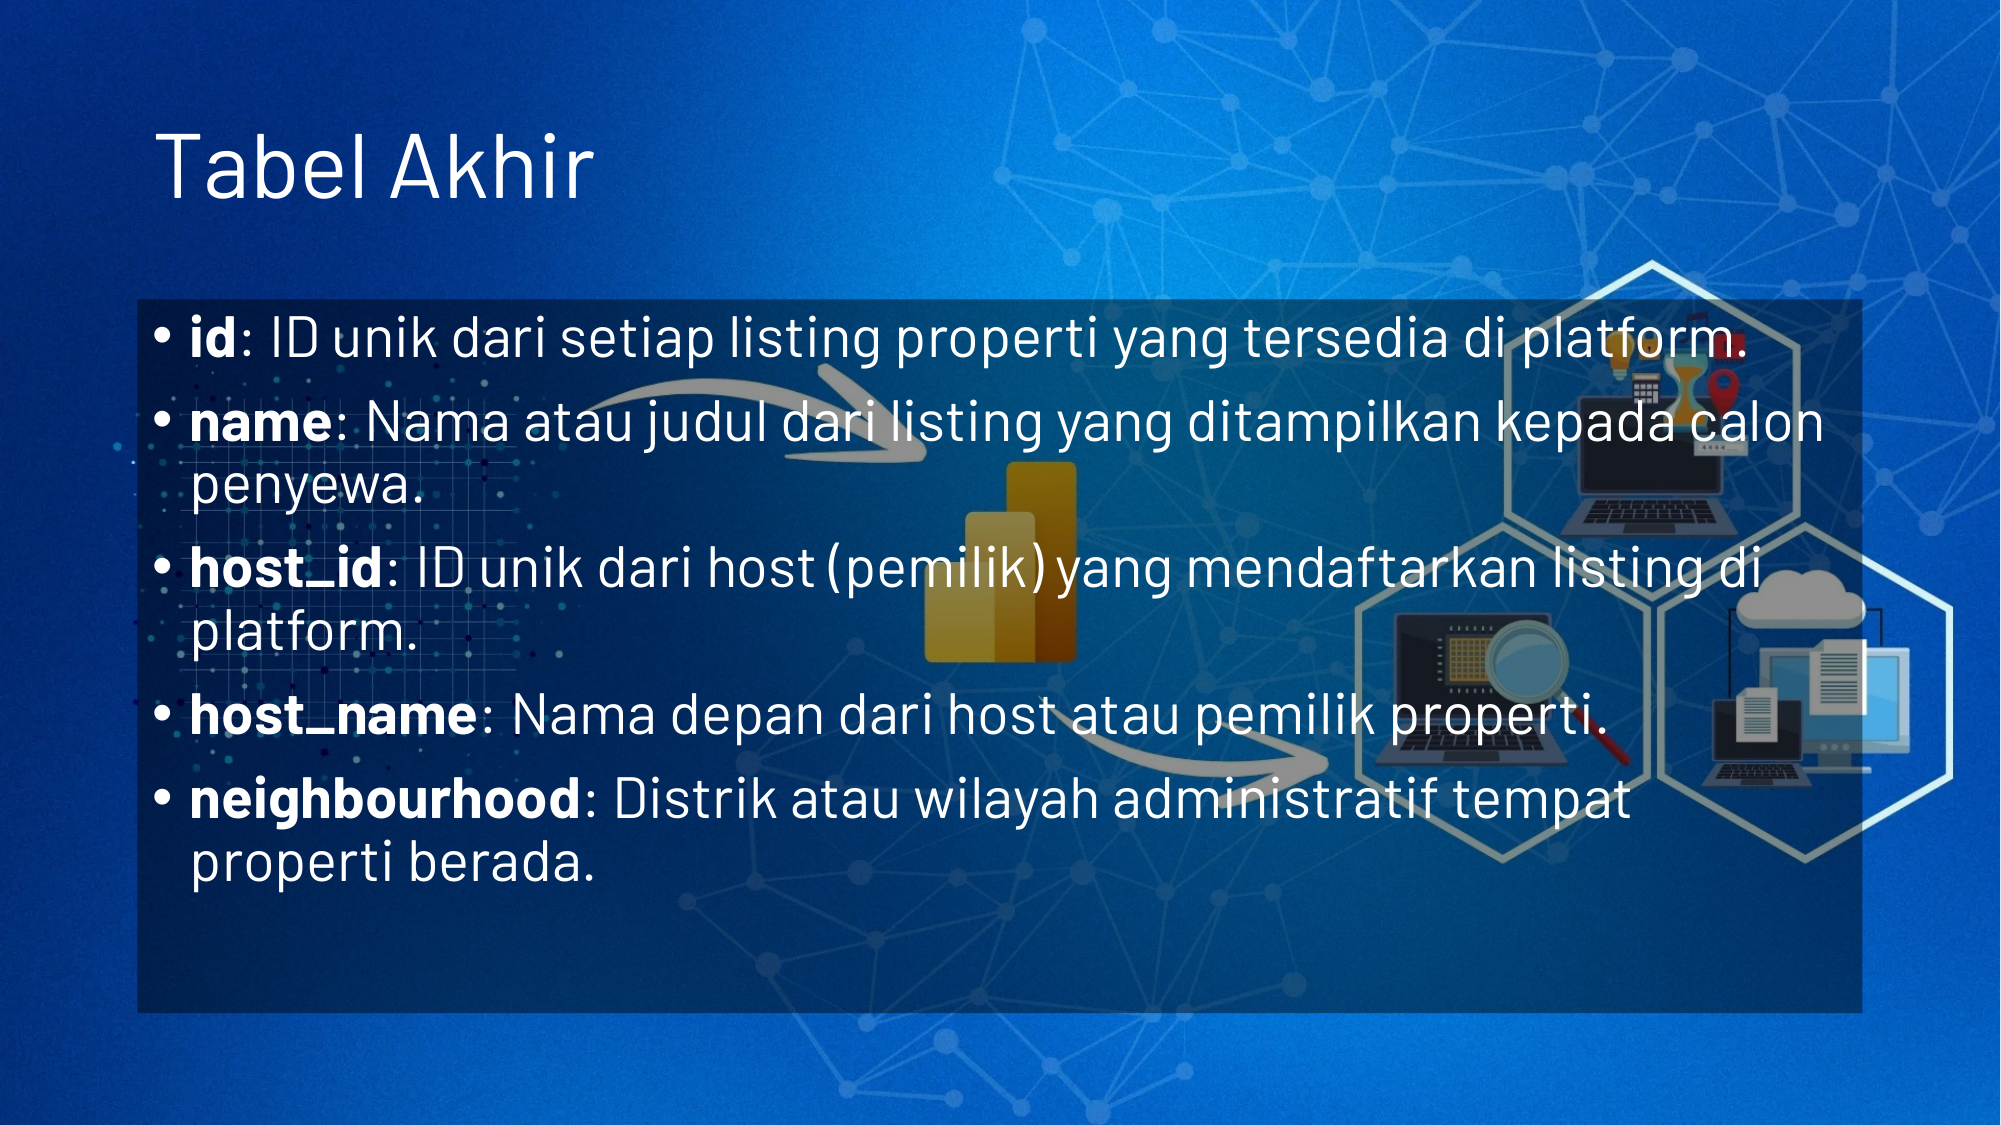

# Tabel Akhir
id: ID unik dari setiap listing properti yang tersedia di platform.
name: Nama atau judul dari listing yang ditampilkan kepada calon penyewa.
host_id: ID unik dari host (pemilik) yang mendaftarkan listing di platform.
host_name: Nama depan dari host atau pemilik properti.
neighbourhood: Distrik atau wilayah administratif tempat properti berada.